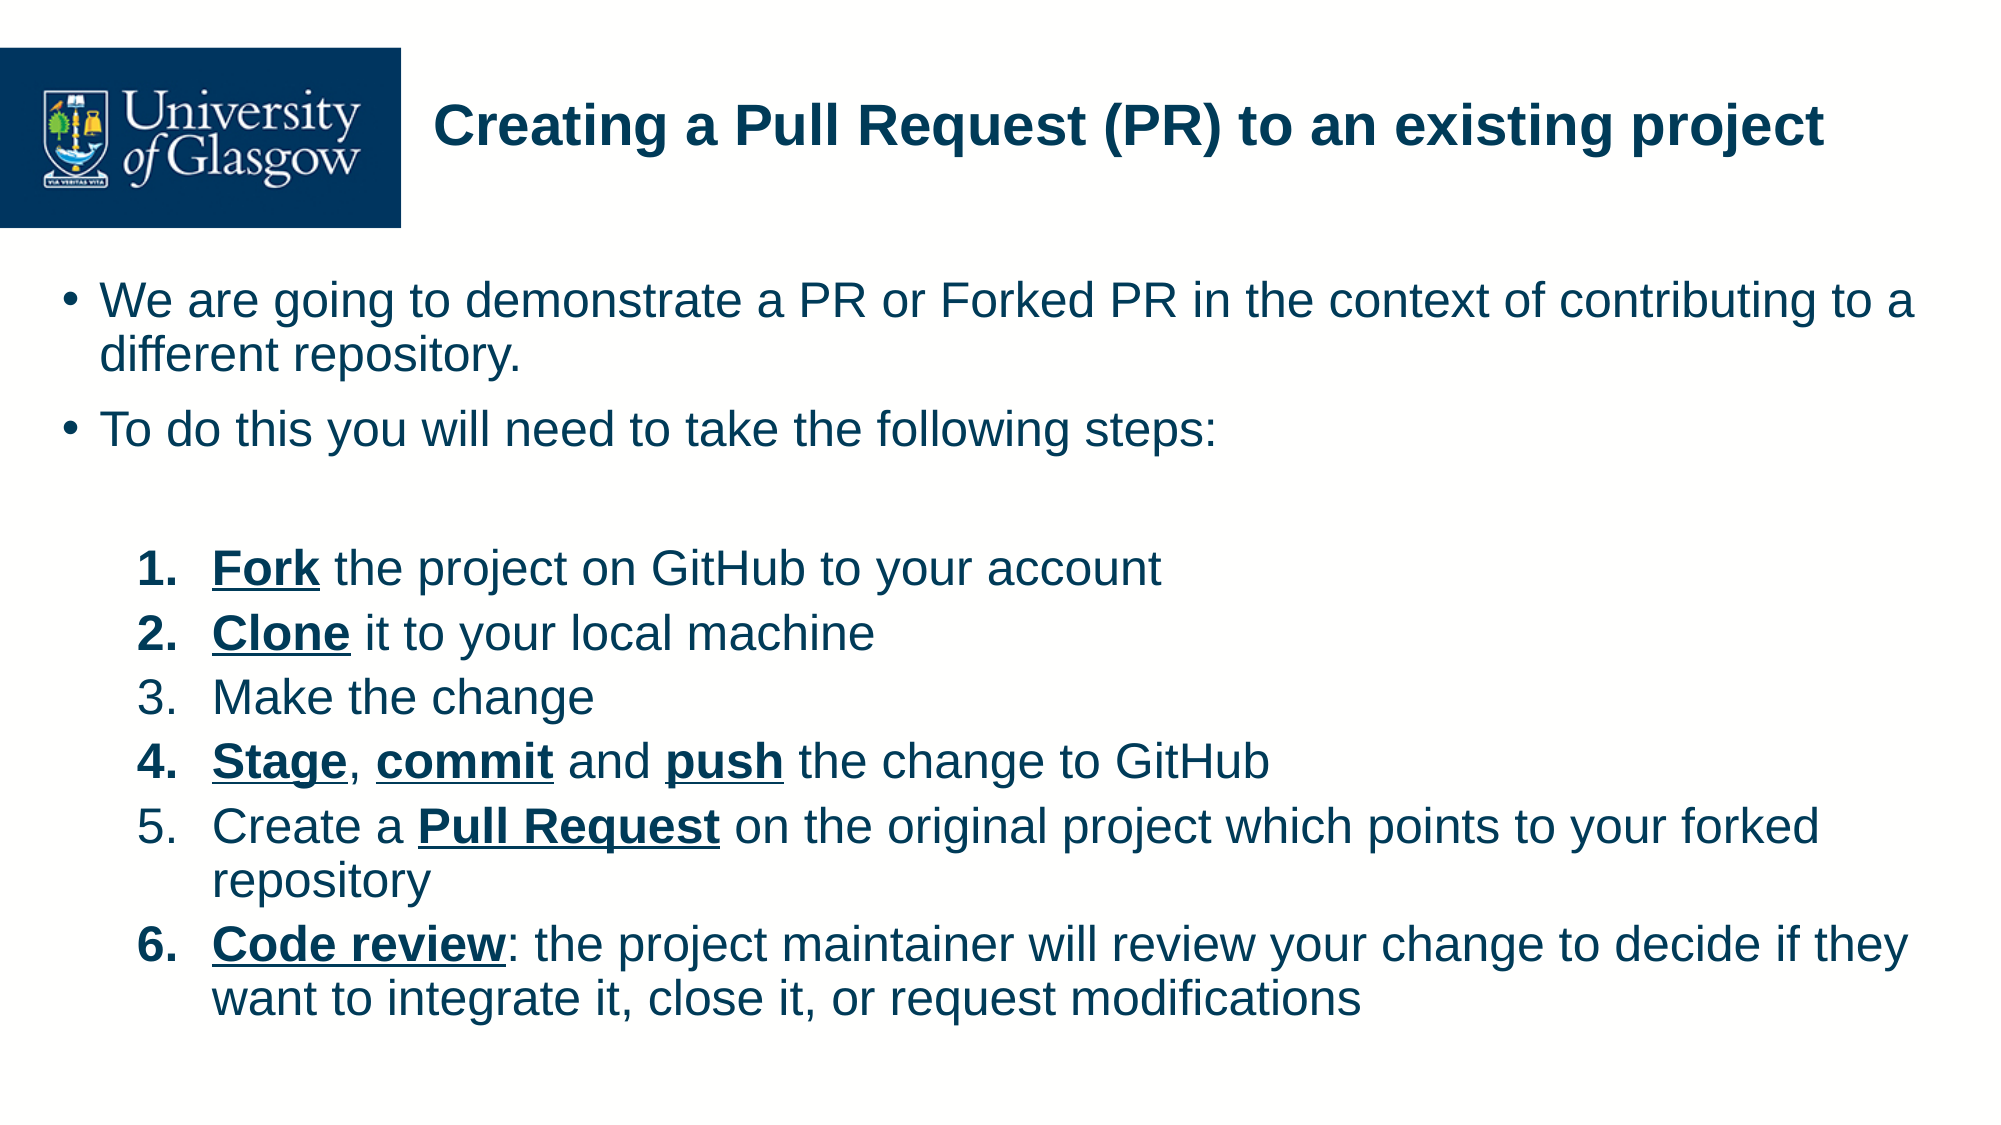

# Creating a Pull Request (PR) to an existing project
We are going to demonstrate a PR or Forked PR in the context of contributing to a different repository.
To do this you will need to take the following steps:

Fork the project on GitHub to your account
Clone it to your local machine
Make the change
Stage, commit and push the change to GitHub
Create a Pull Request on the original project which points to your forked repository
Code review: the project maintainer will review your change to decide if they want to integrate it, close it, or request modifications